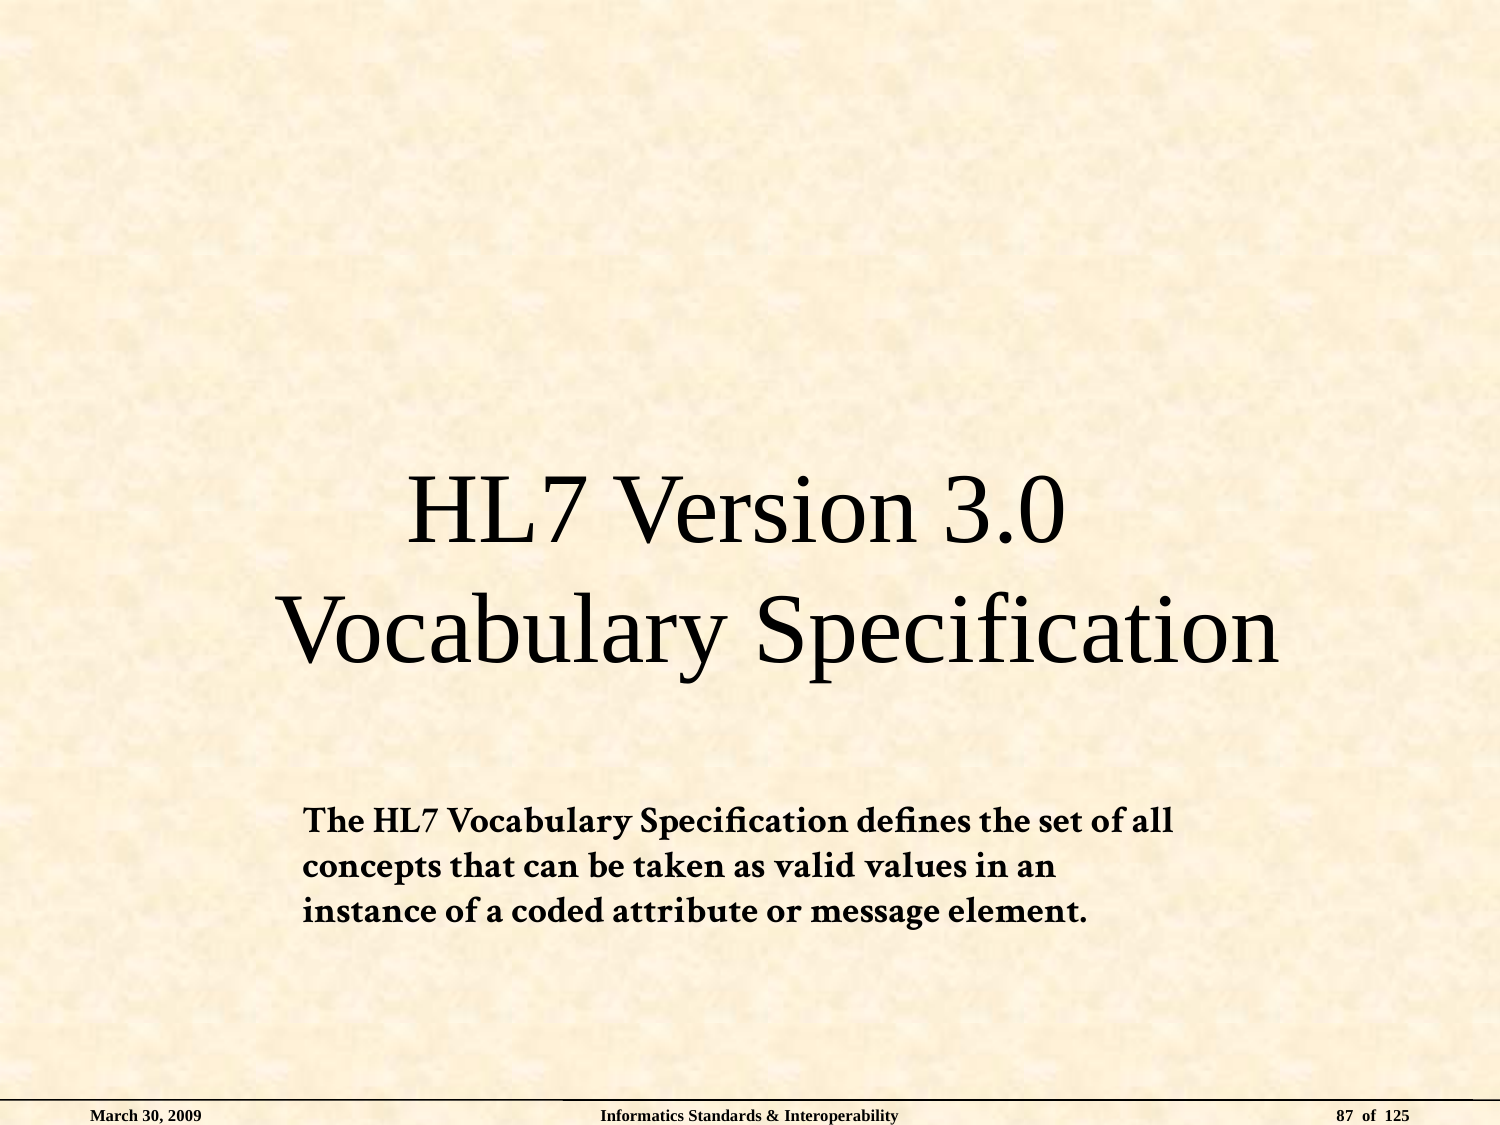

#
HL7 Version 3.0
Vocabulary Specification
The HL7 Vocabulary Specification defines the set of all concepts that can be taken as valid values in an instance of a coded attribute or message element.
March 30, 2009
Informatics Standards & Interoperability
87  of  125